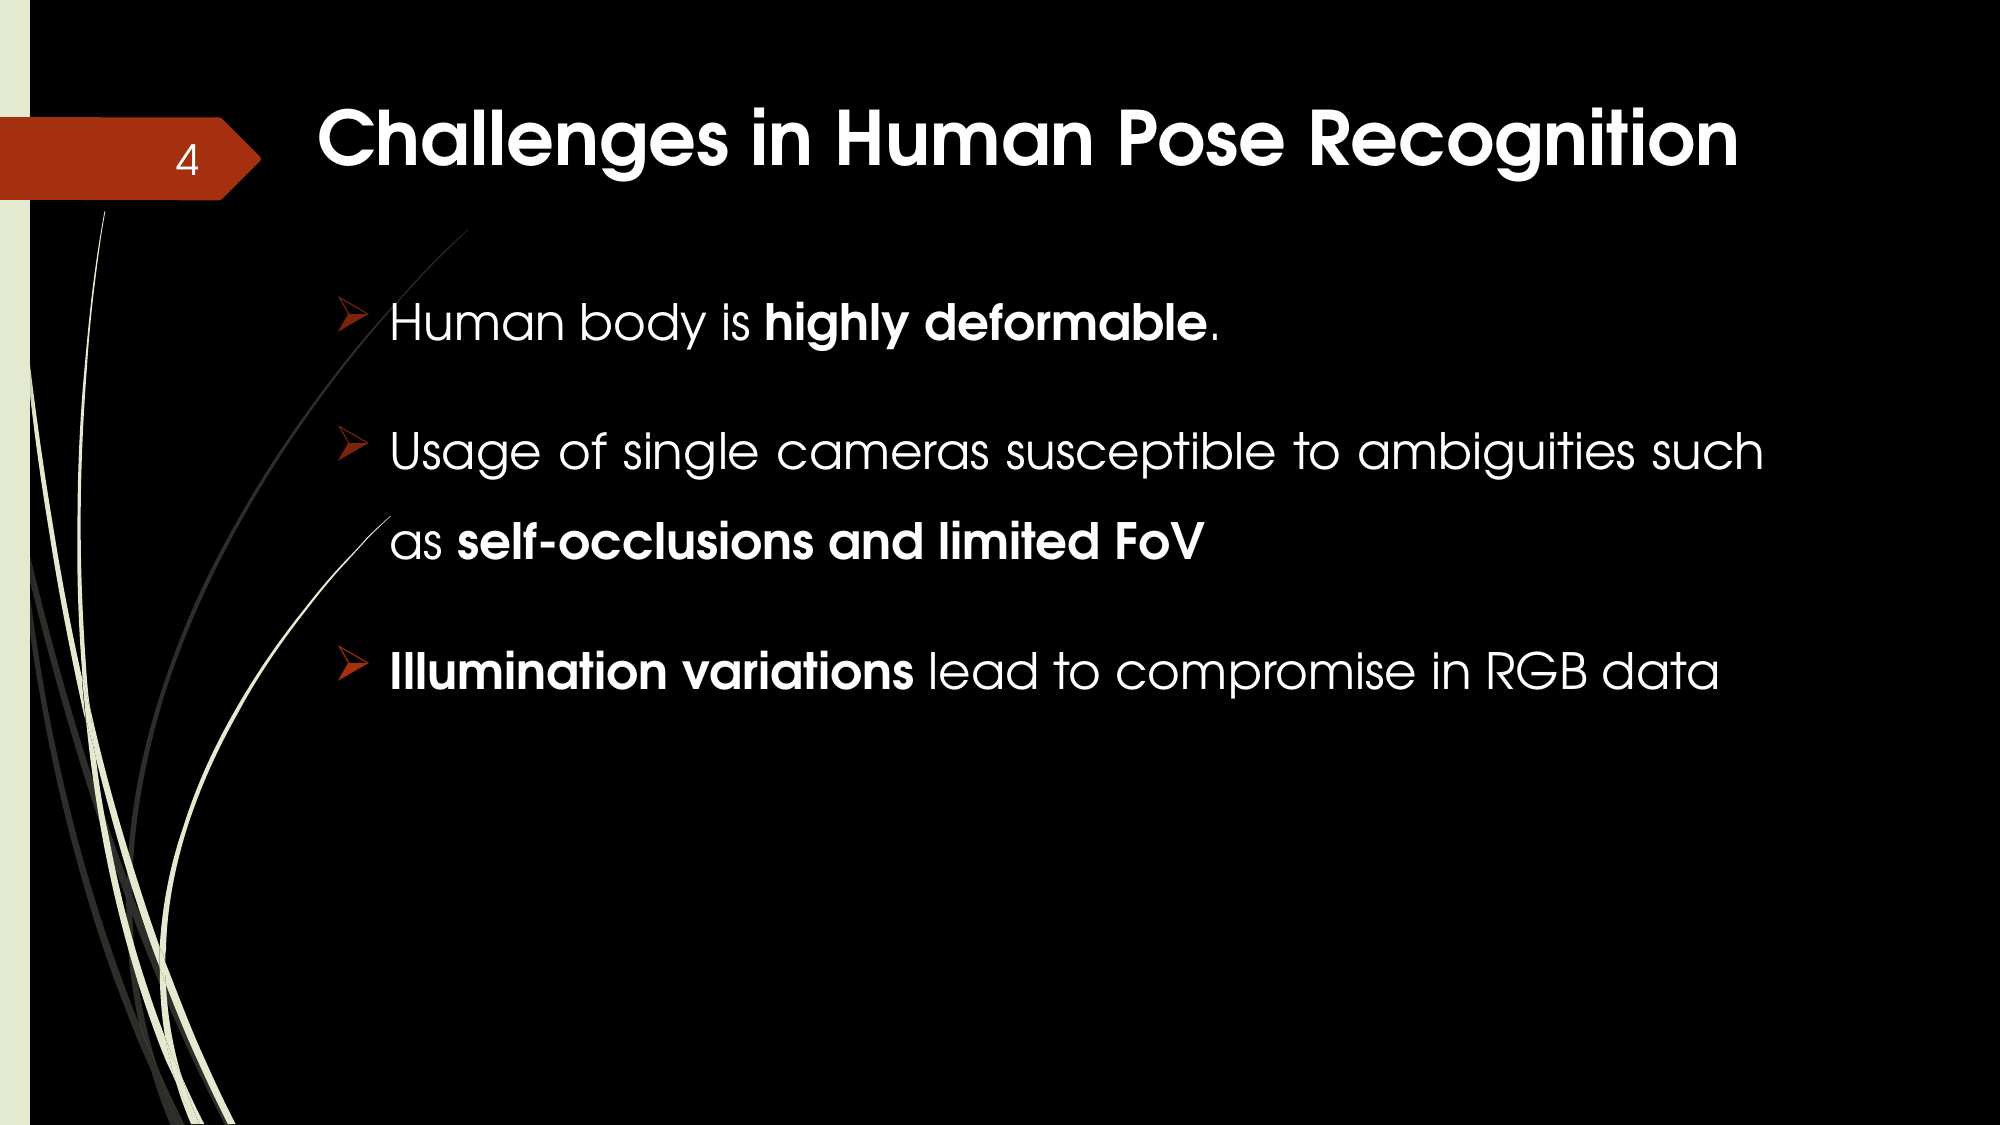

# Challenges in Human Pose Recognition
4
Human body is highly deformable.
Usage of single cameras susceptible to ambiguities such as self-occlusions and limited FoV
Illumination variations lead to compromise in RGB data